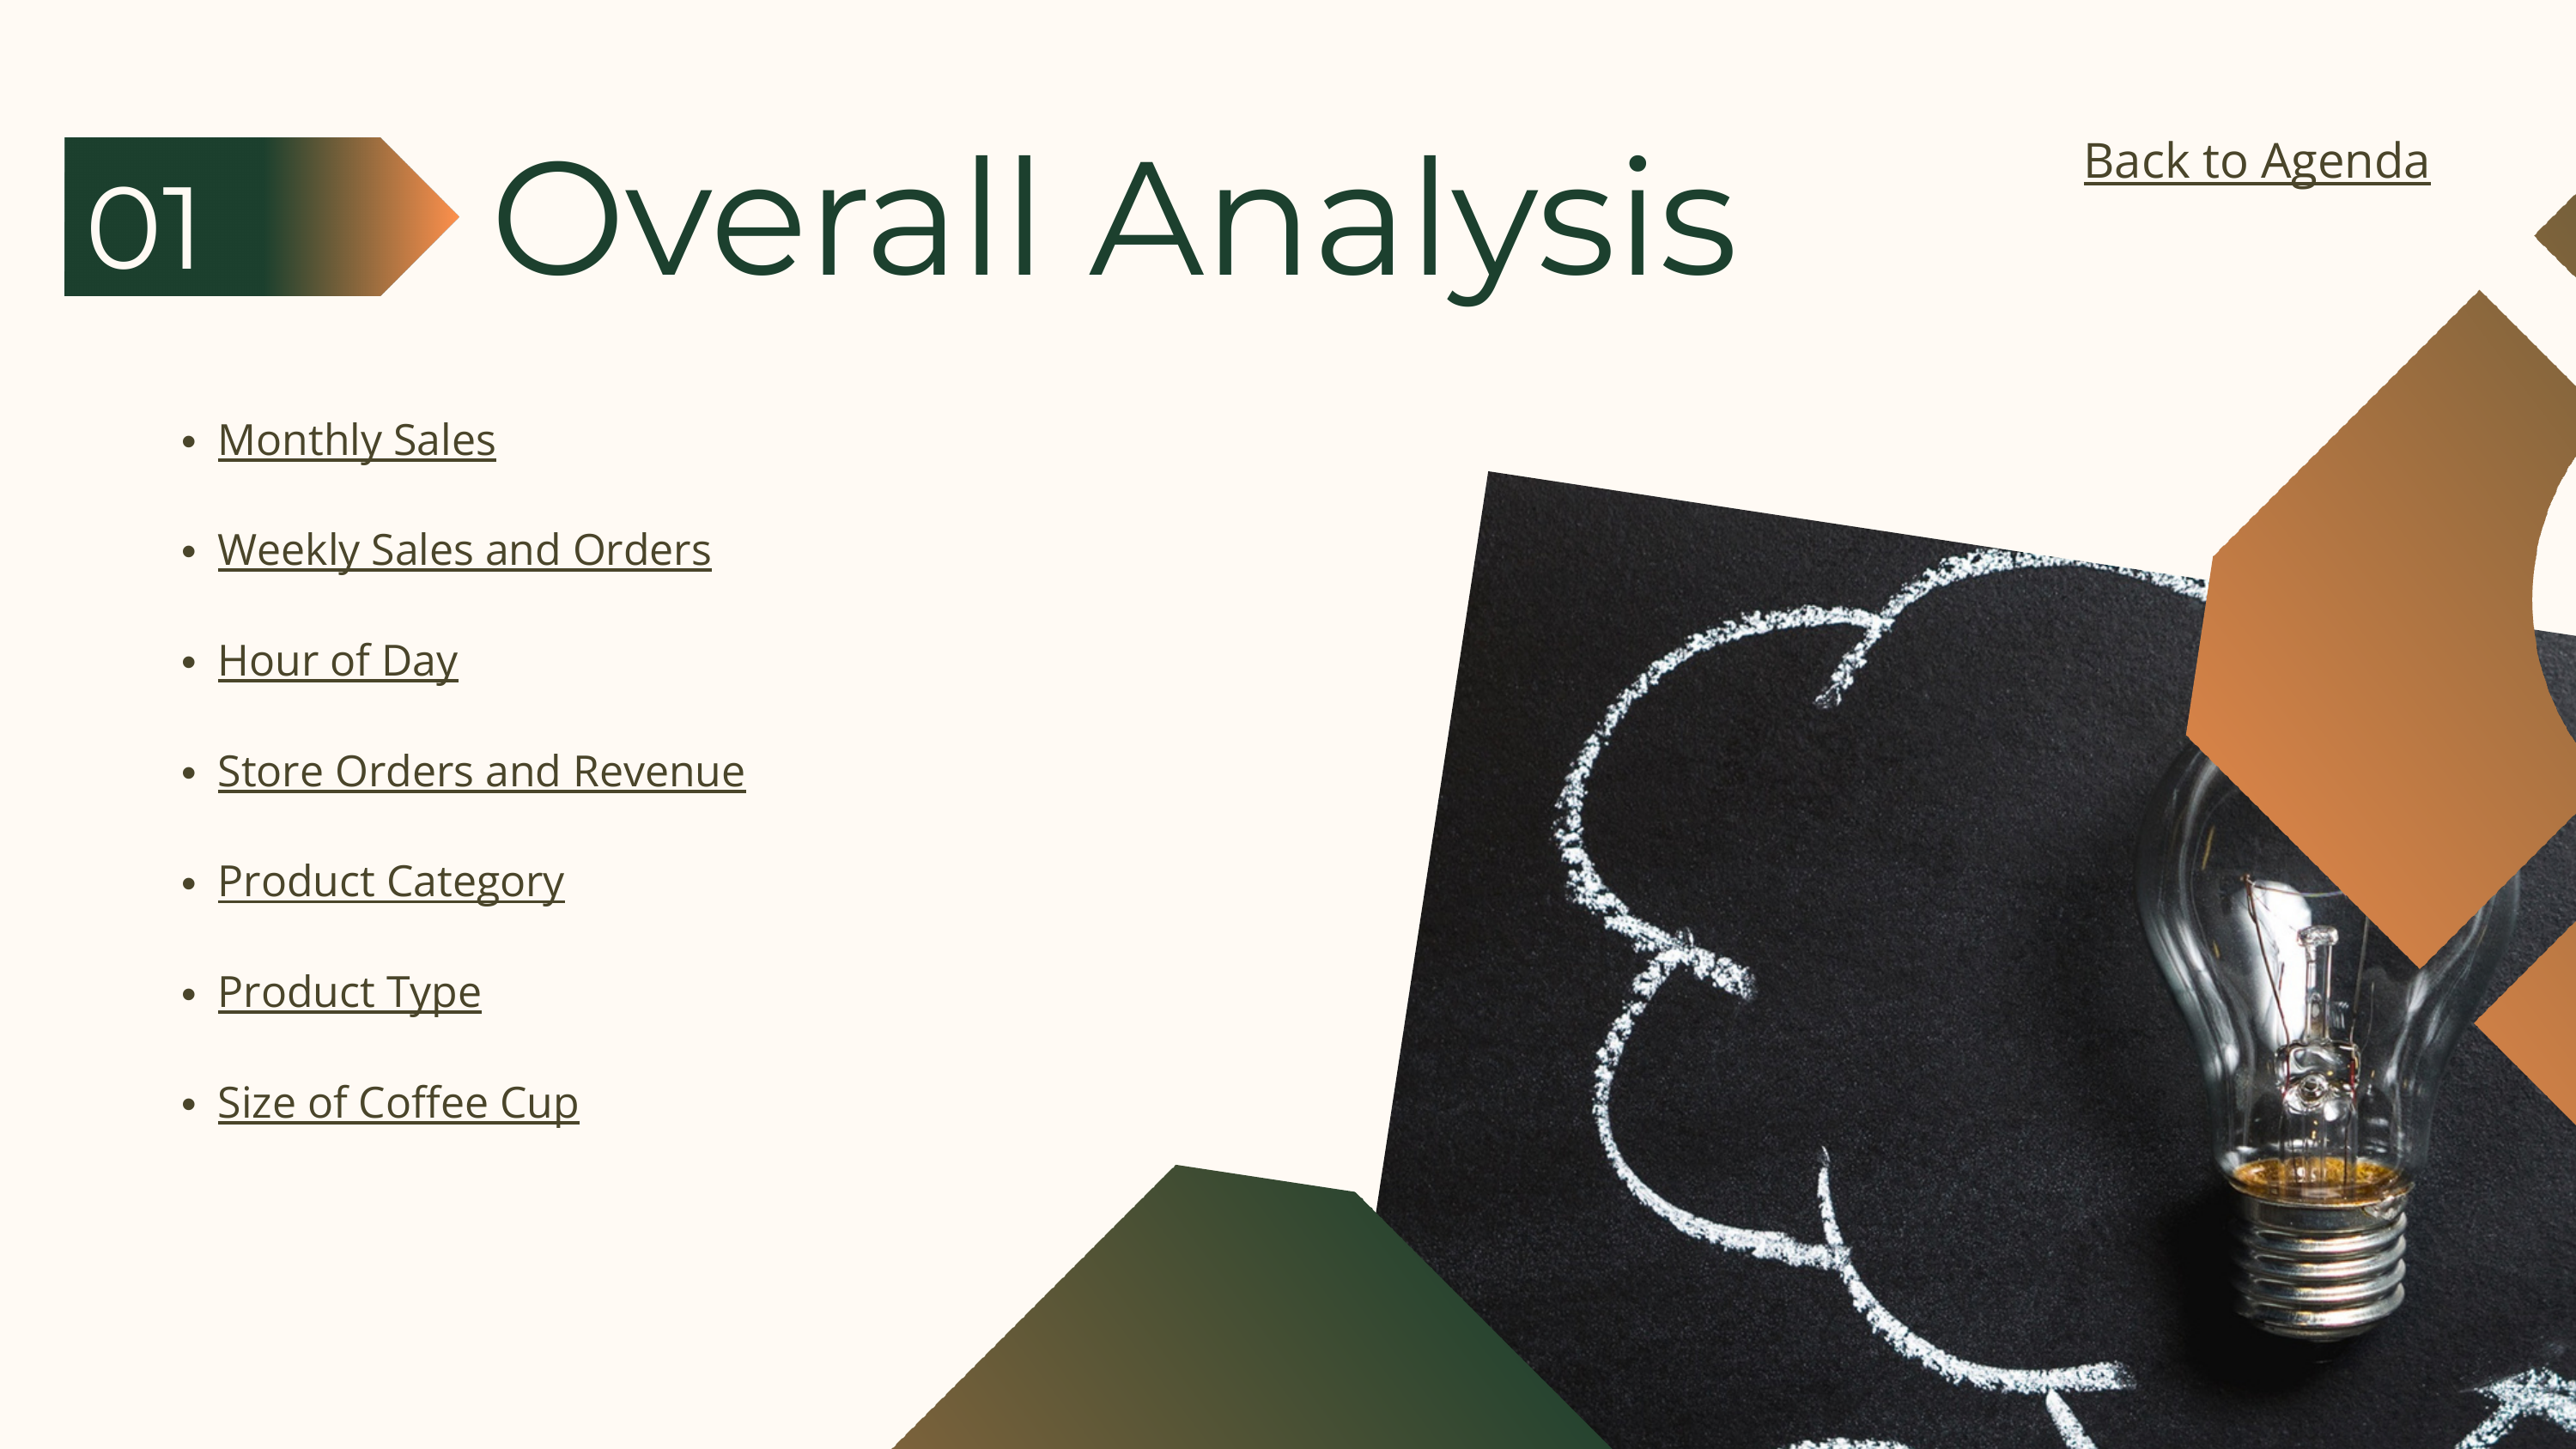

Overall Analysis
Back to Agenda

01
Monthly Sales
Weekly Sales and Orders

Hour of Day
Store Orders and Revenue
Product Category
Product Type
Size of Coffee Cup